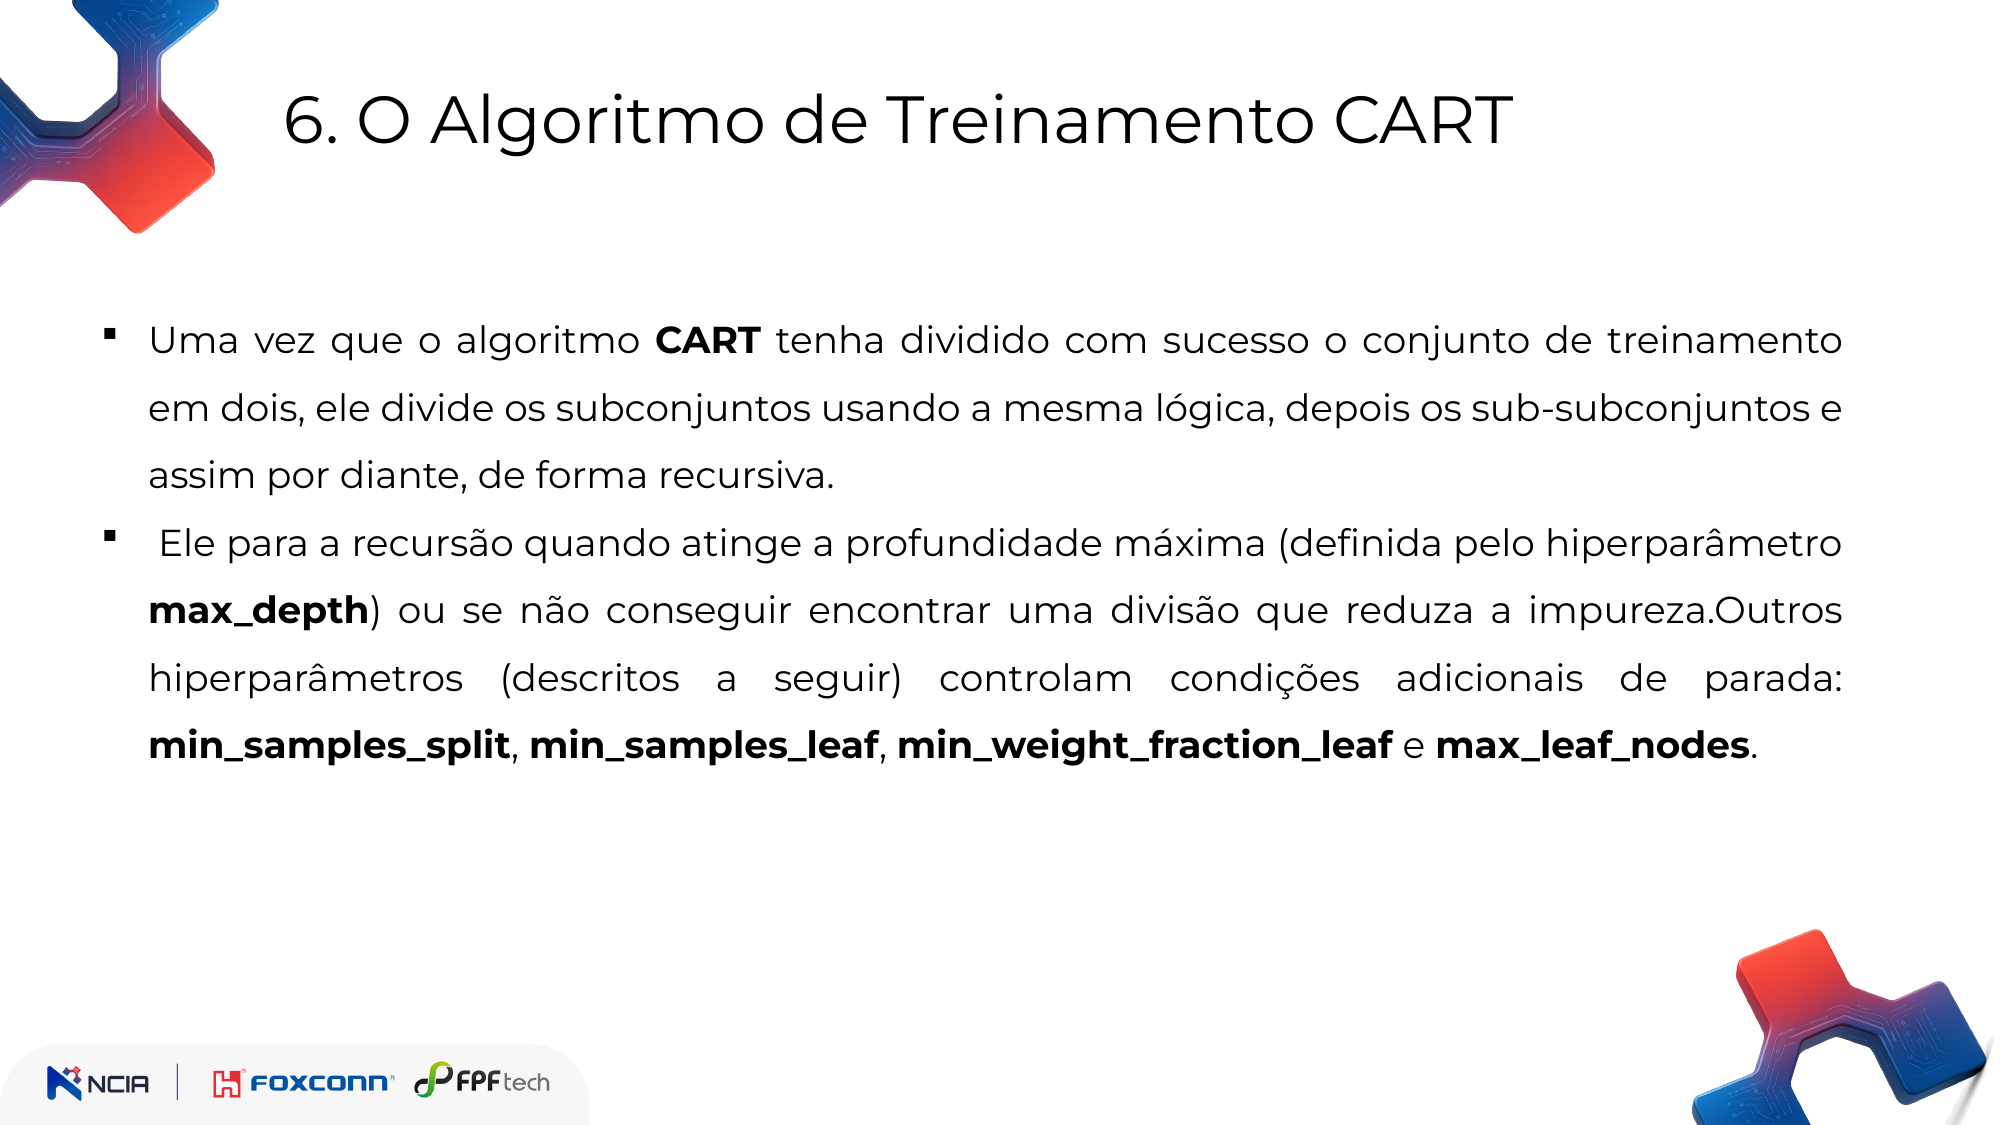

6. O Algoritmo de Treinamento CART

Uma vez que o algoritmo CART tenha dividido com sucesso o conjunto de treinamento em dois, ele divide os subconjuntos usando a mesma lógica, depois os sub-subconjuntos e assim por diante, de forma recursiva.
 Ele para a recursão quando atinge a profundidade máxima (definida pelo hiperparâmetro max_depth) ou se não conseguir encontrar uma divisão que reduza a impureza.Outros hiperparâmetros (descritos a seguir) controlam condições adicionais de parada: min_samples_split, min_samples_leaf, min_weight_fraction_leaf e max_leaf_nodes.